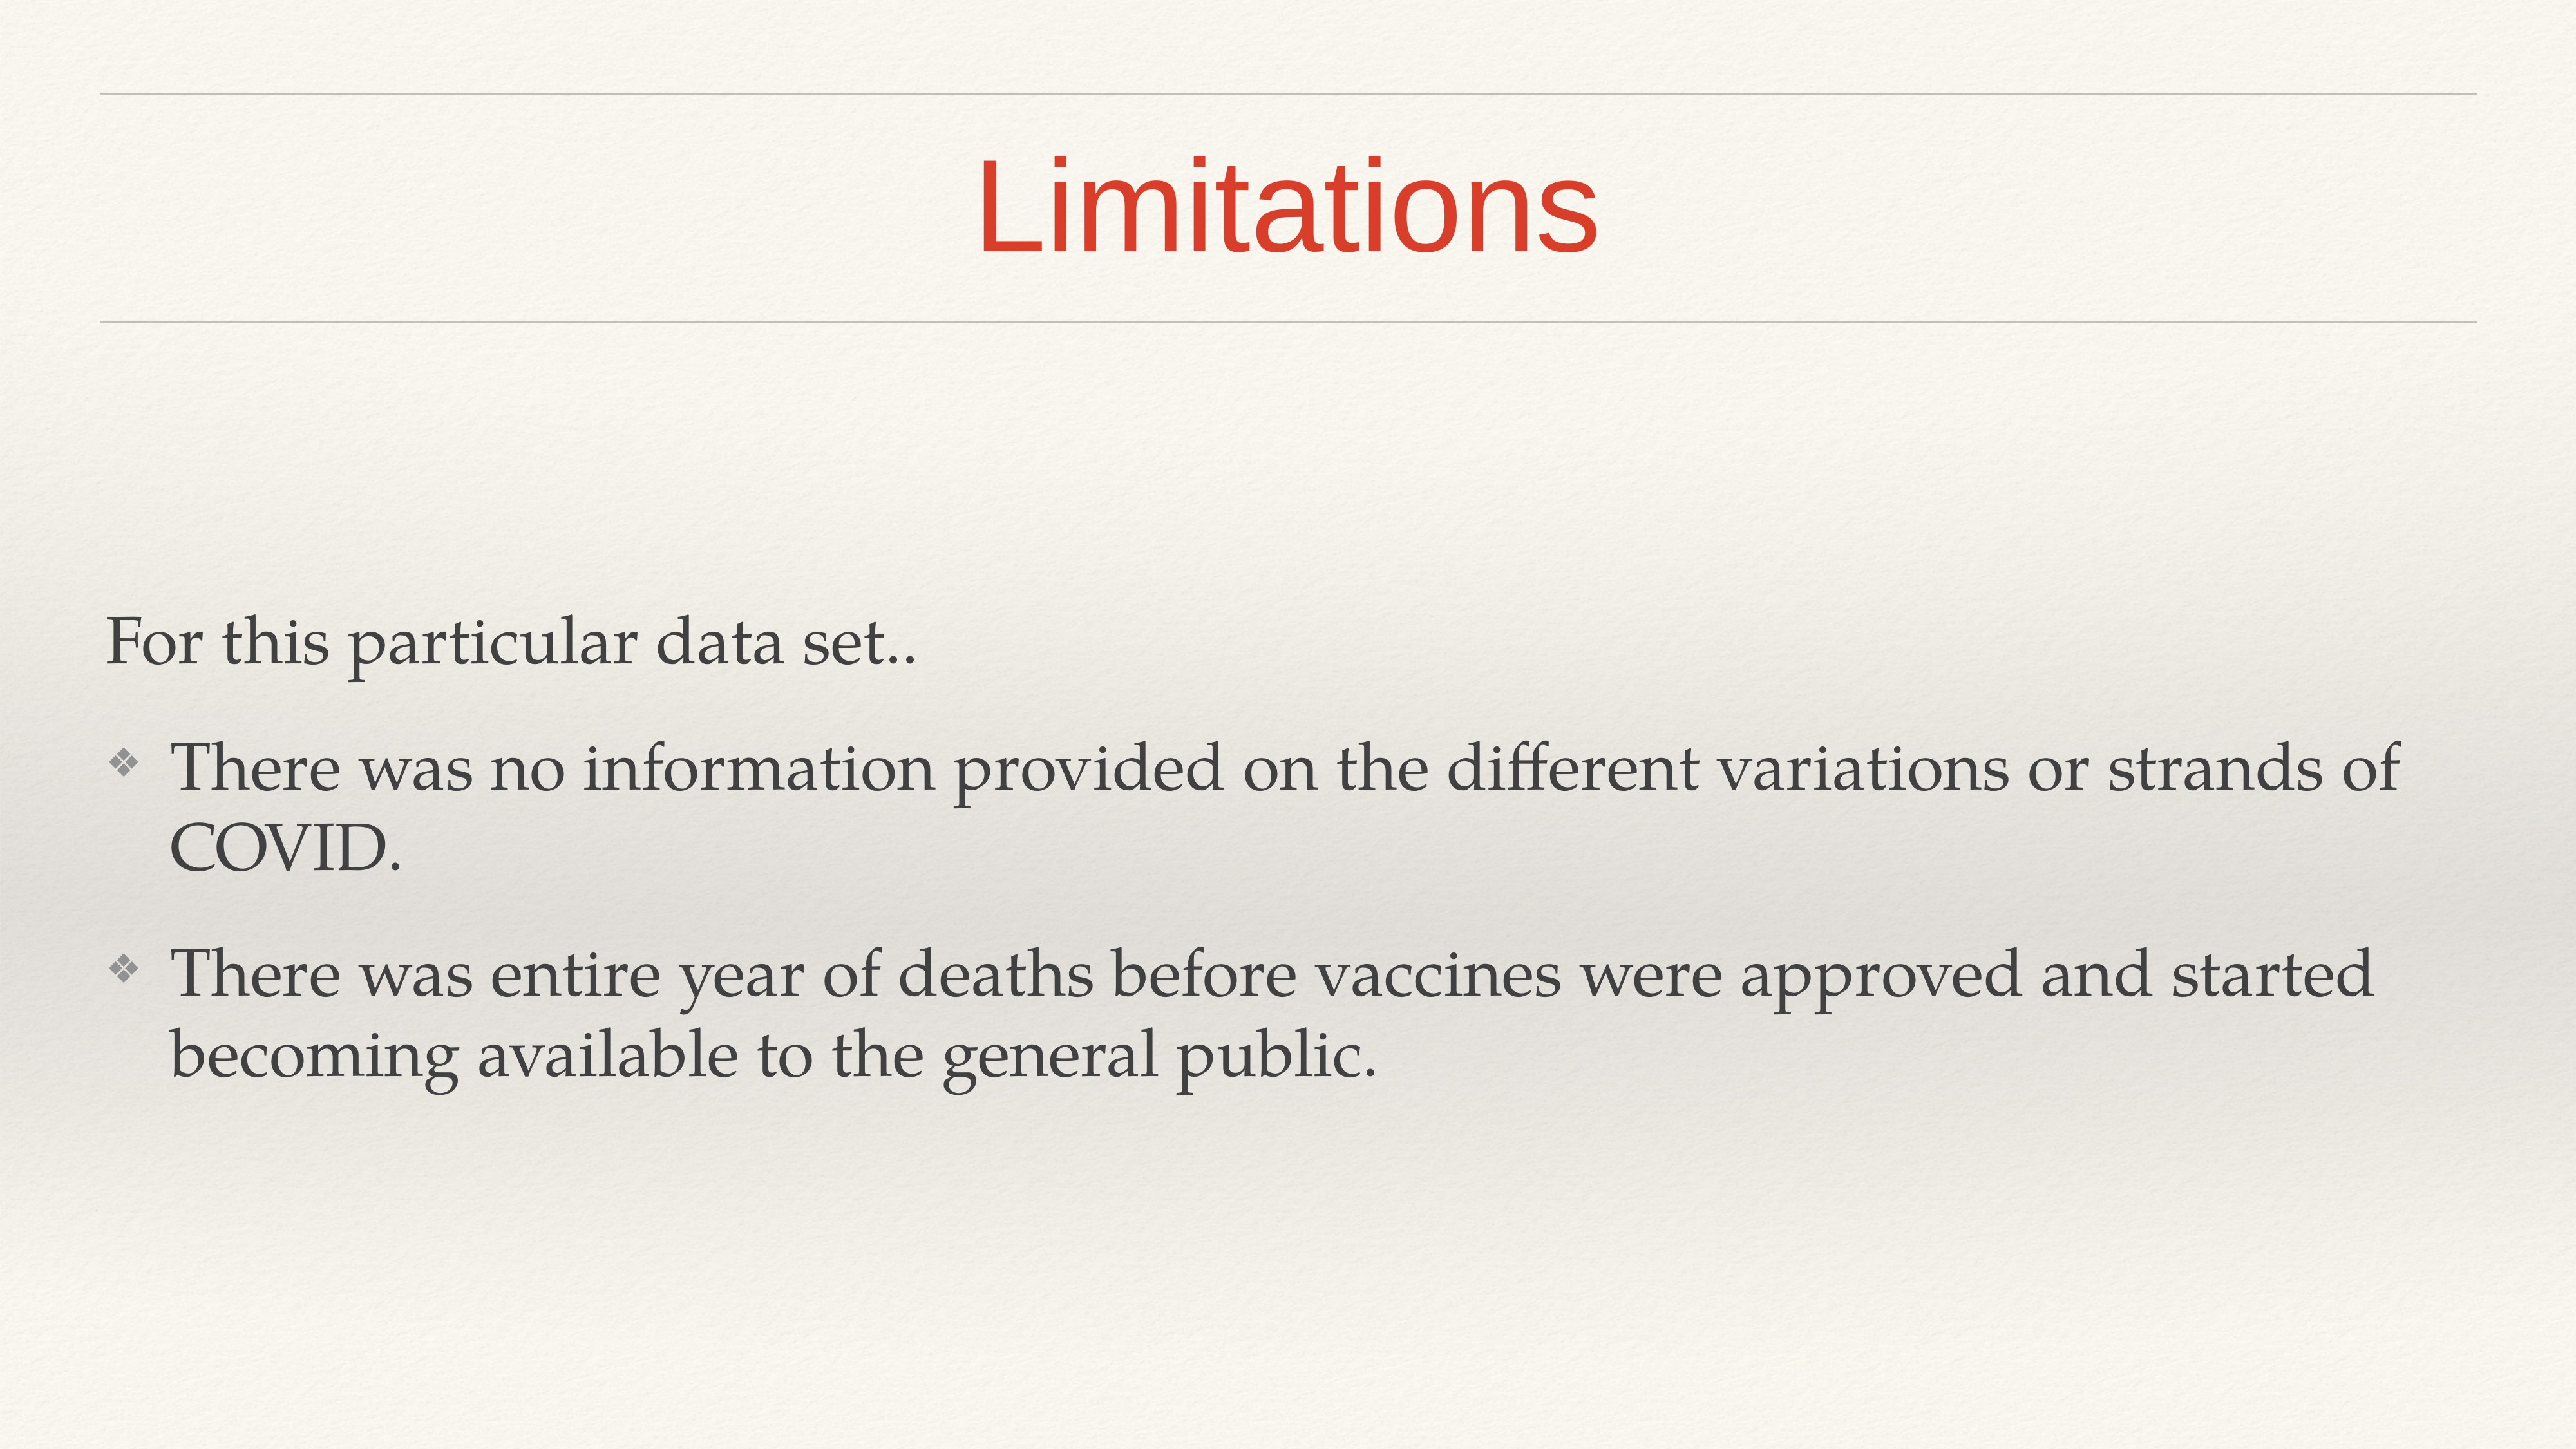

# Limitations
For this particular data set..
There was no information provided on the different variations or strands of COVID.
There was entire year of deaths before vaccines were approved and started becoming available to the general public.